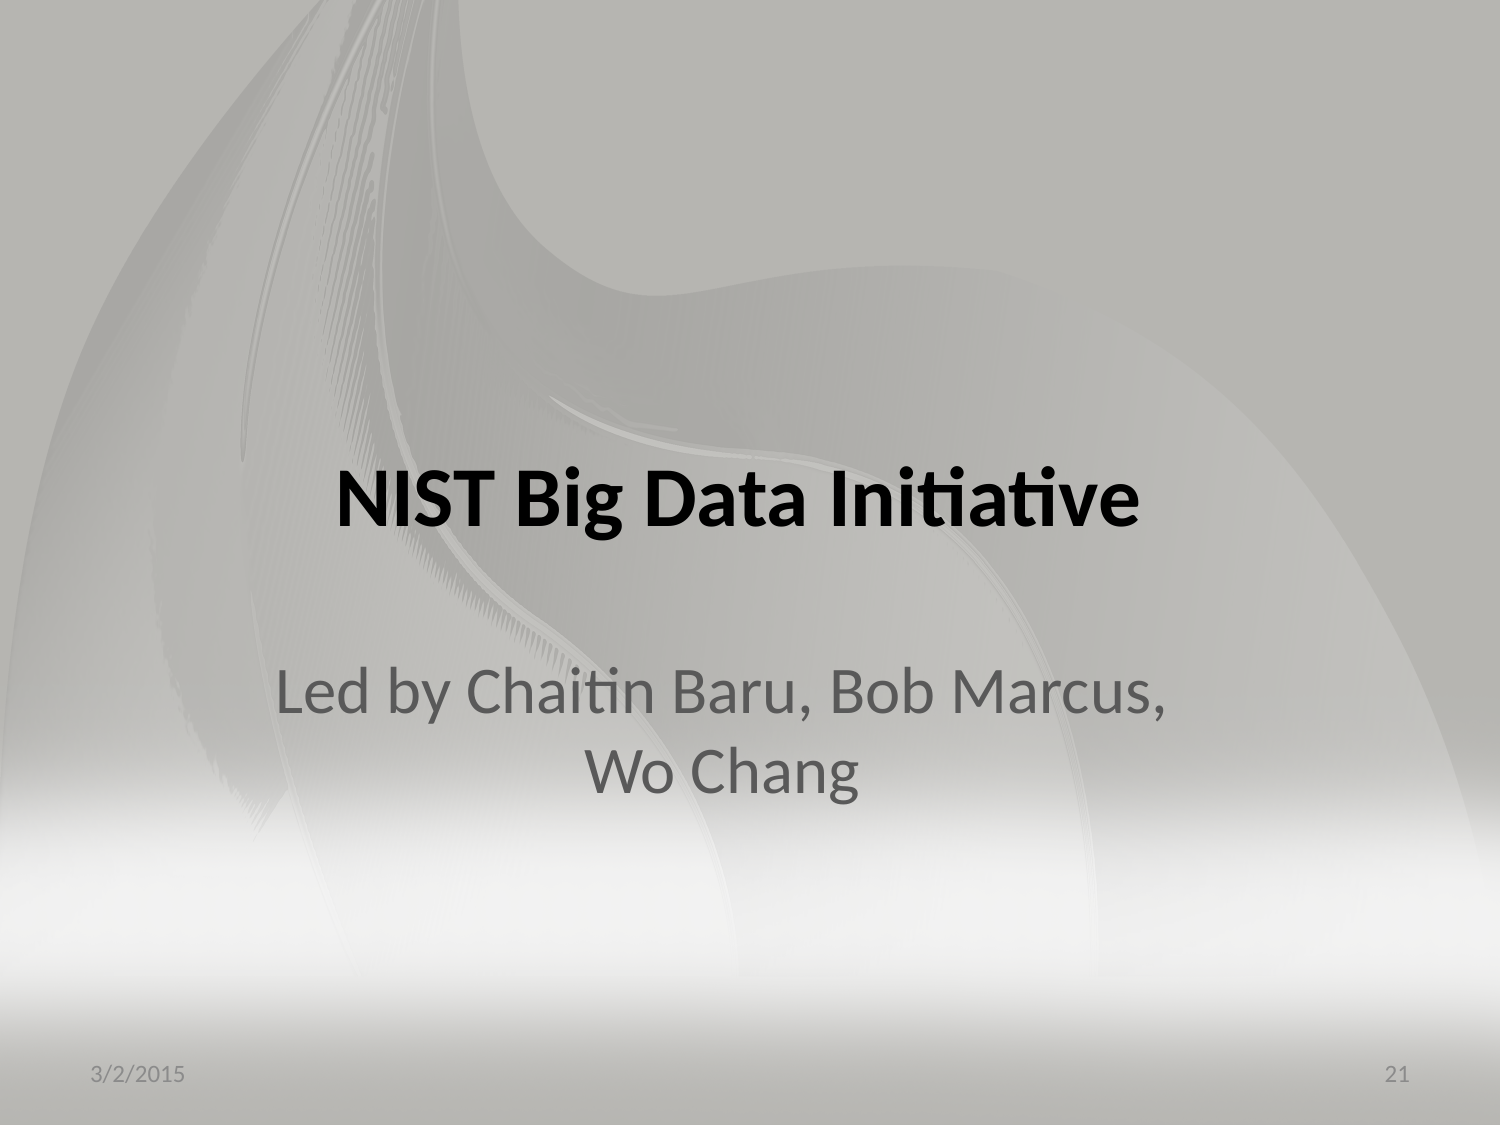

# NIST Big Data Initiative
Led by Chaitin Baru, Bob Marcus, Wo Chang
3/2/2015
21